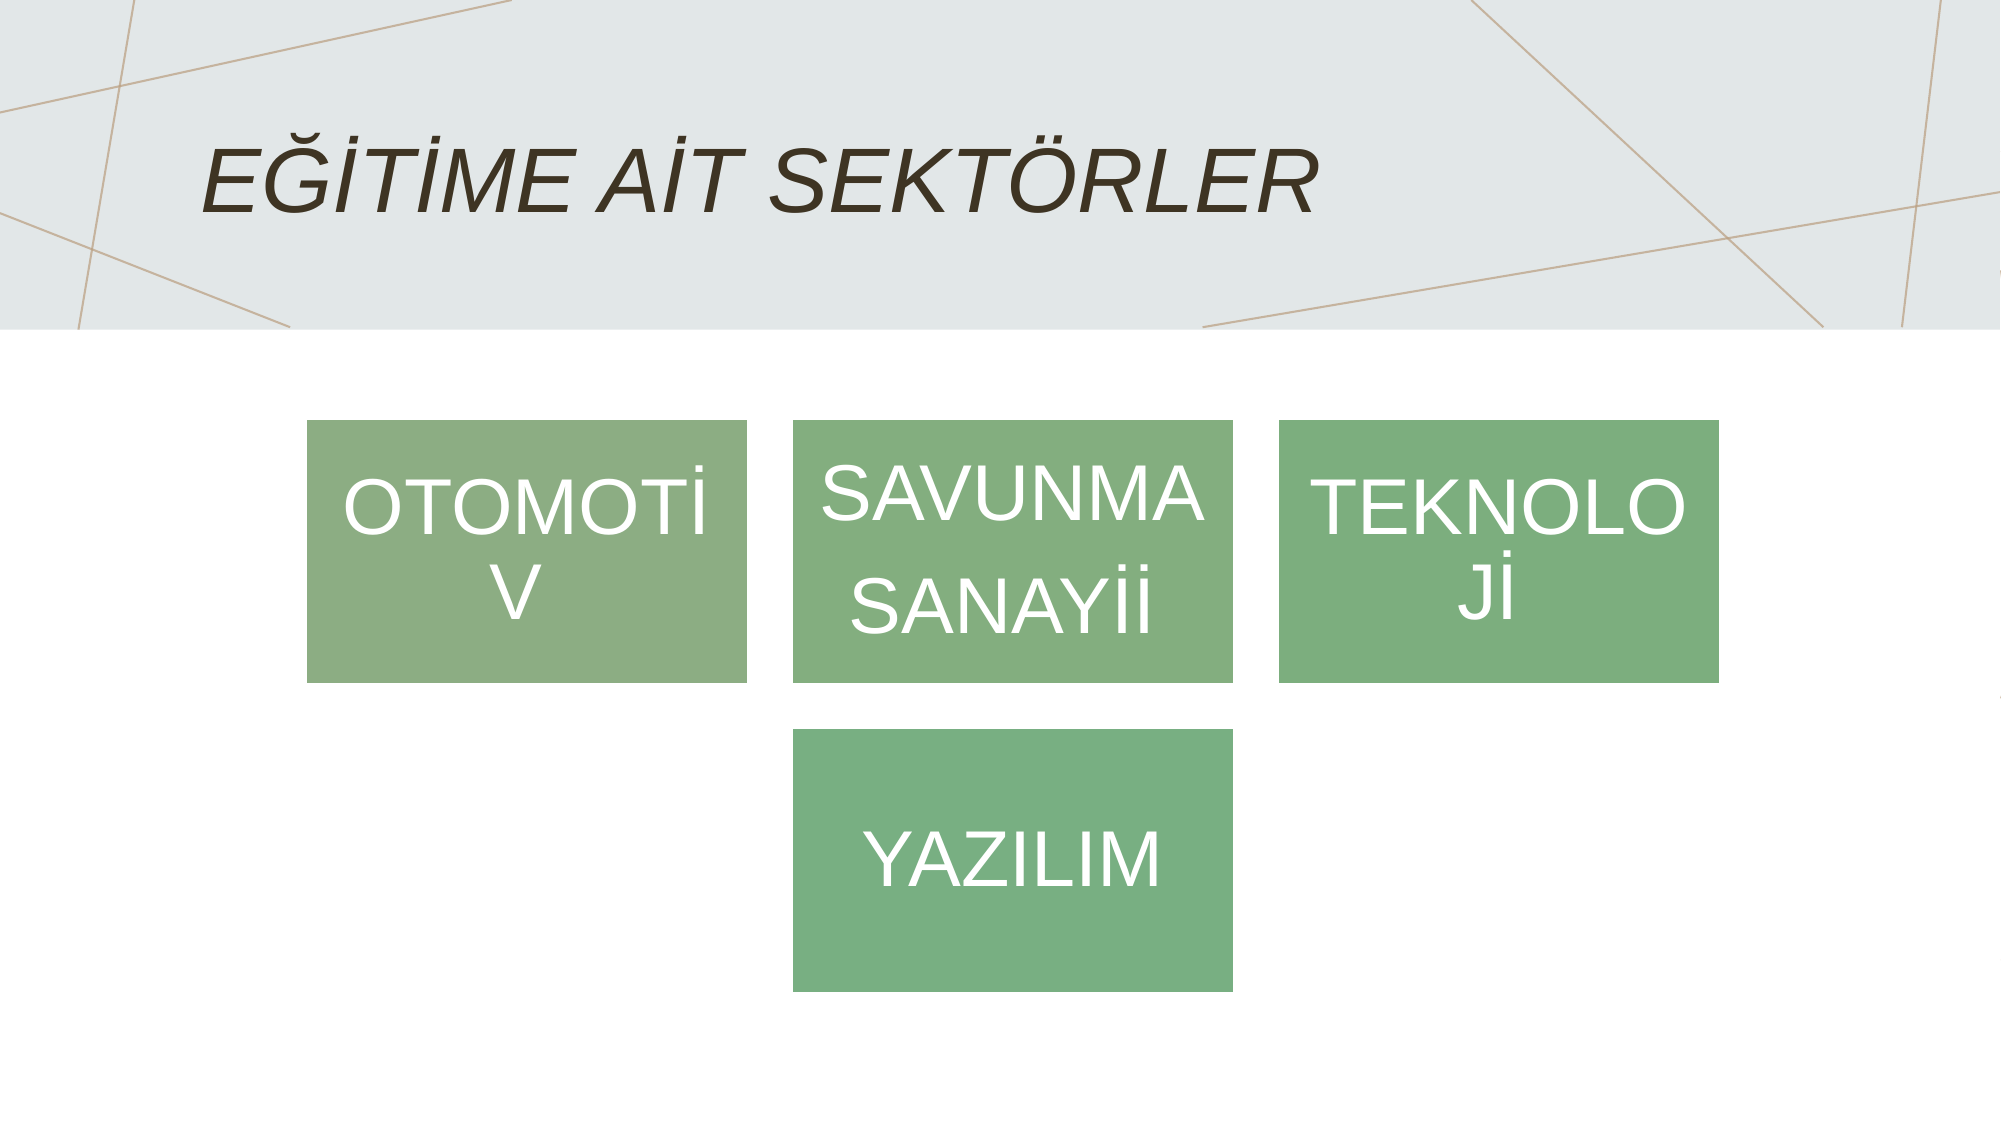

# Eğitime AİT sektörler
OTOMOTİV
SAVUNMA
SANAYİİ
TEKNOLOJİ
YAZILIM